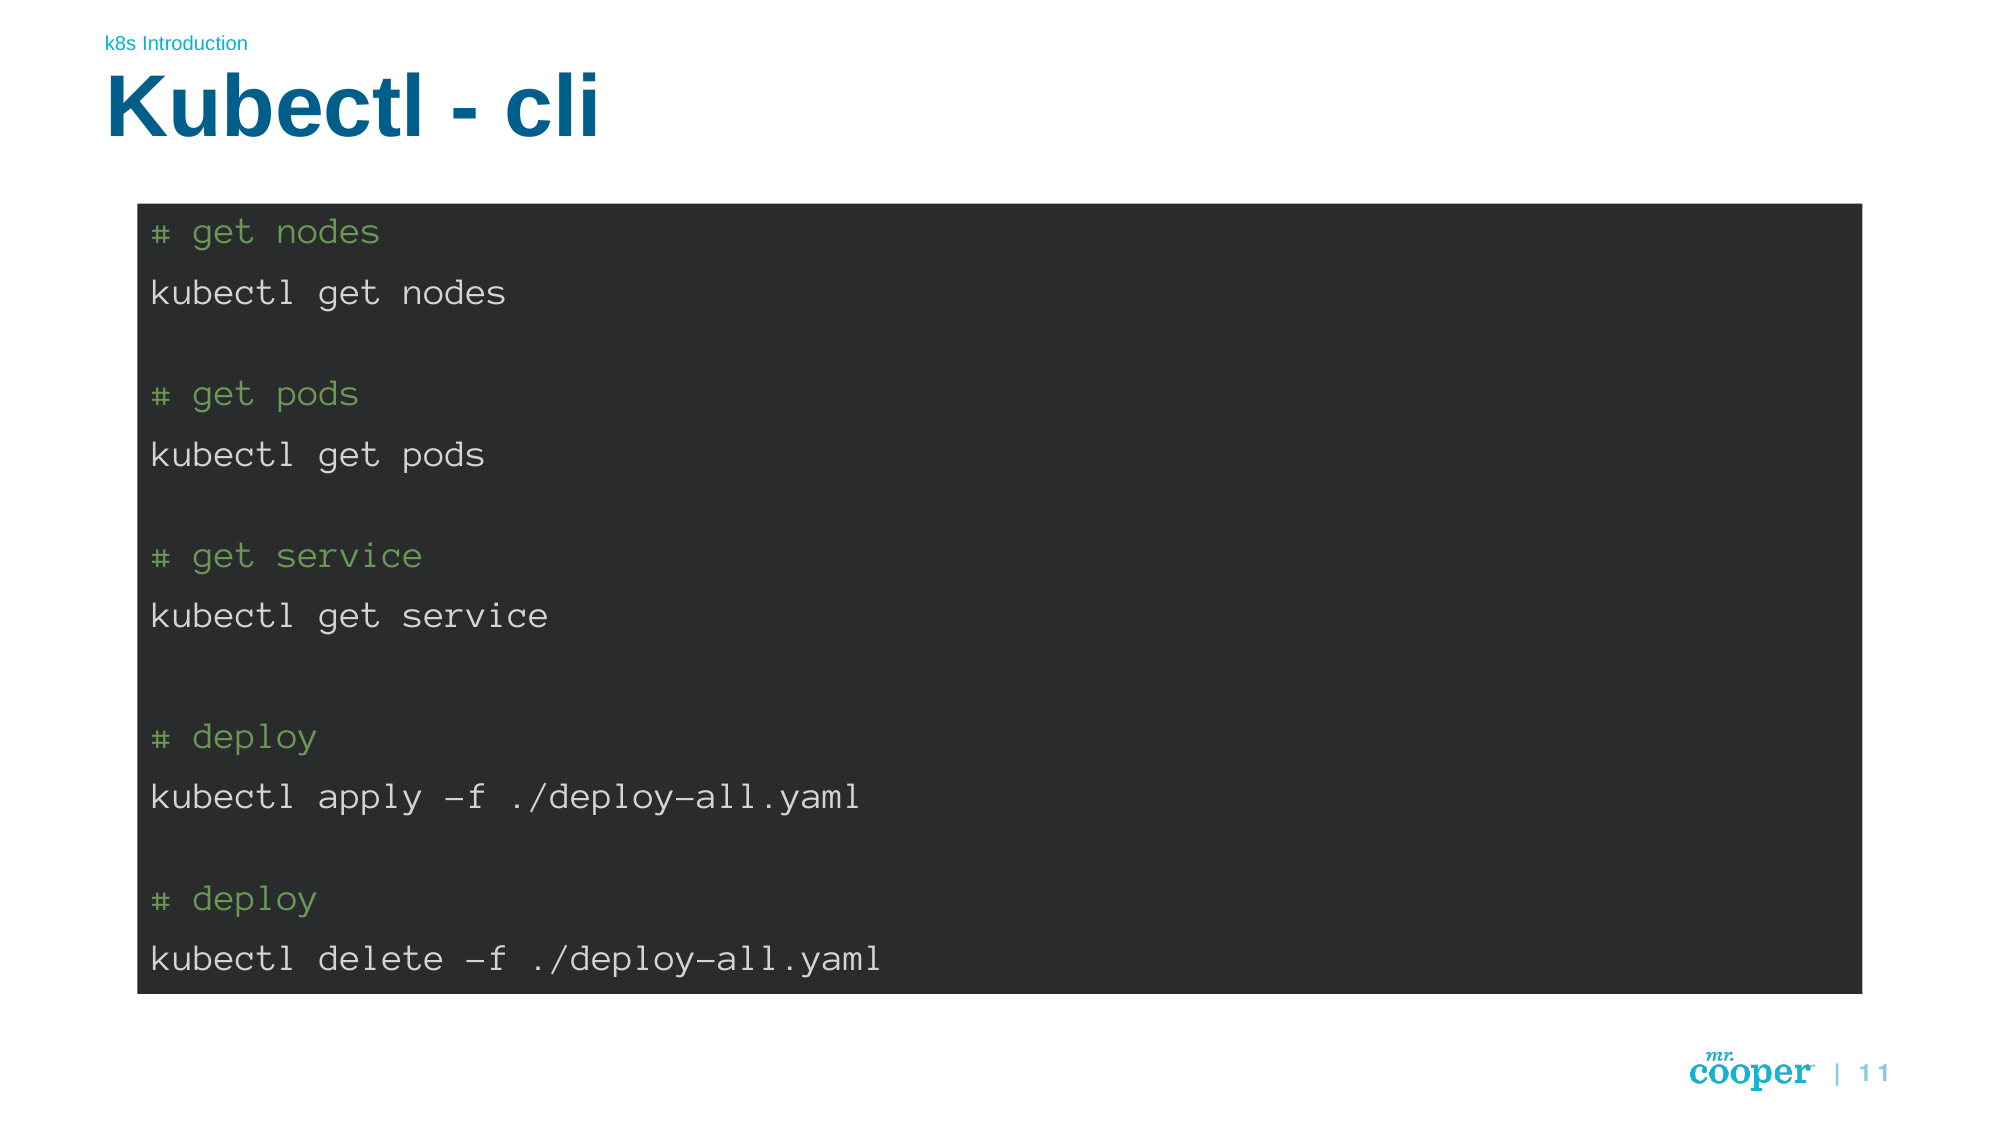

k8s Introduction
# Kubectl - cli
# get nodes
kubectl get nodes
# get pods
kubectl get pods
# get service
kubectl get service

# deploy
kubectl apply -f ./deploy-all.yaml
# deploy
kubectl delete -f ./deploy-all.yaml